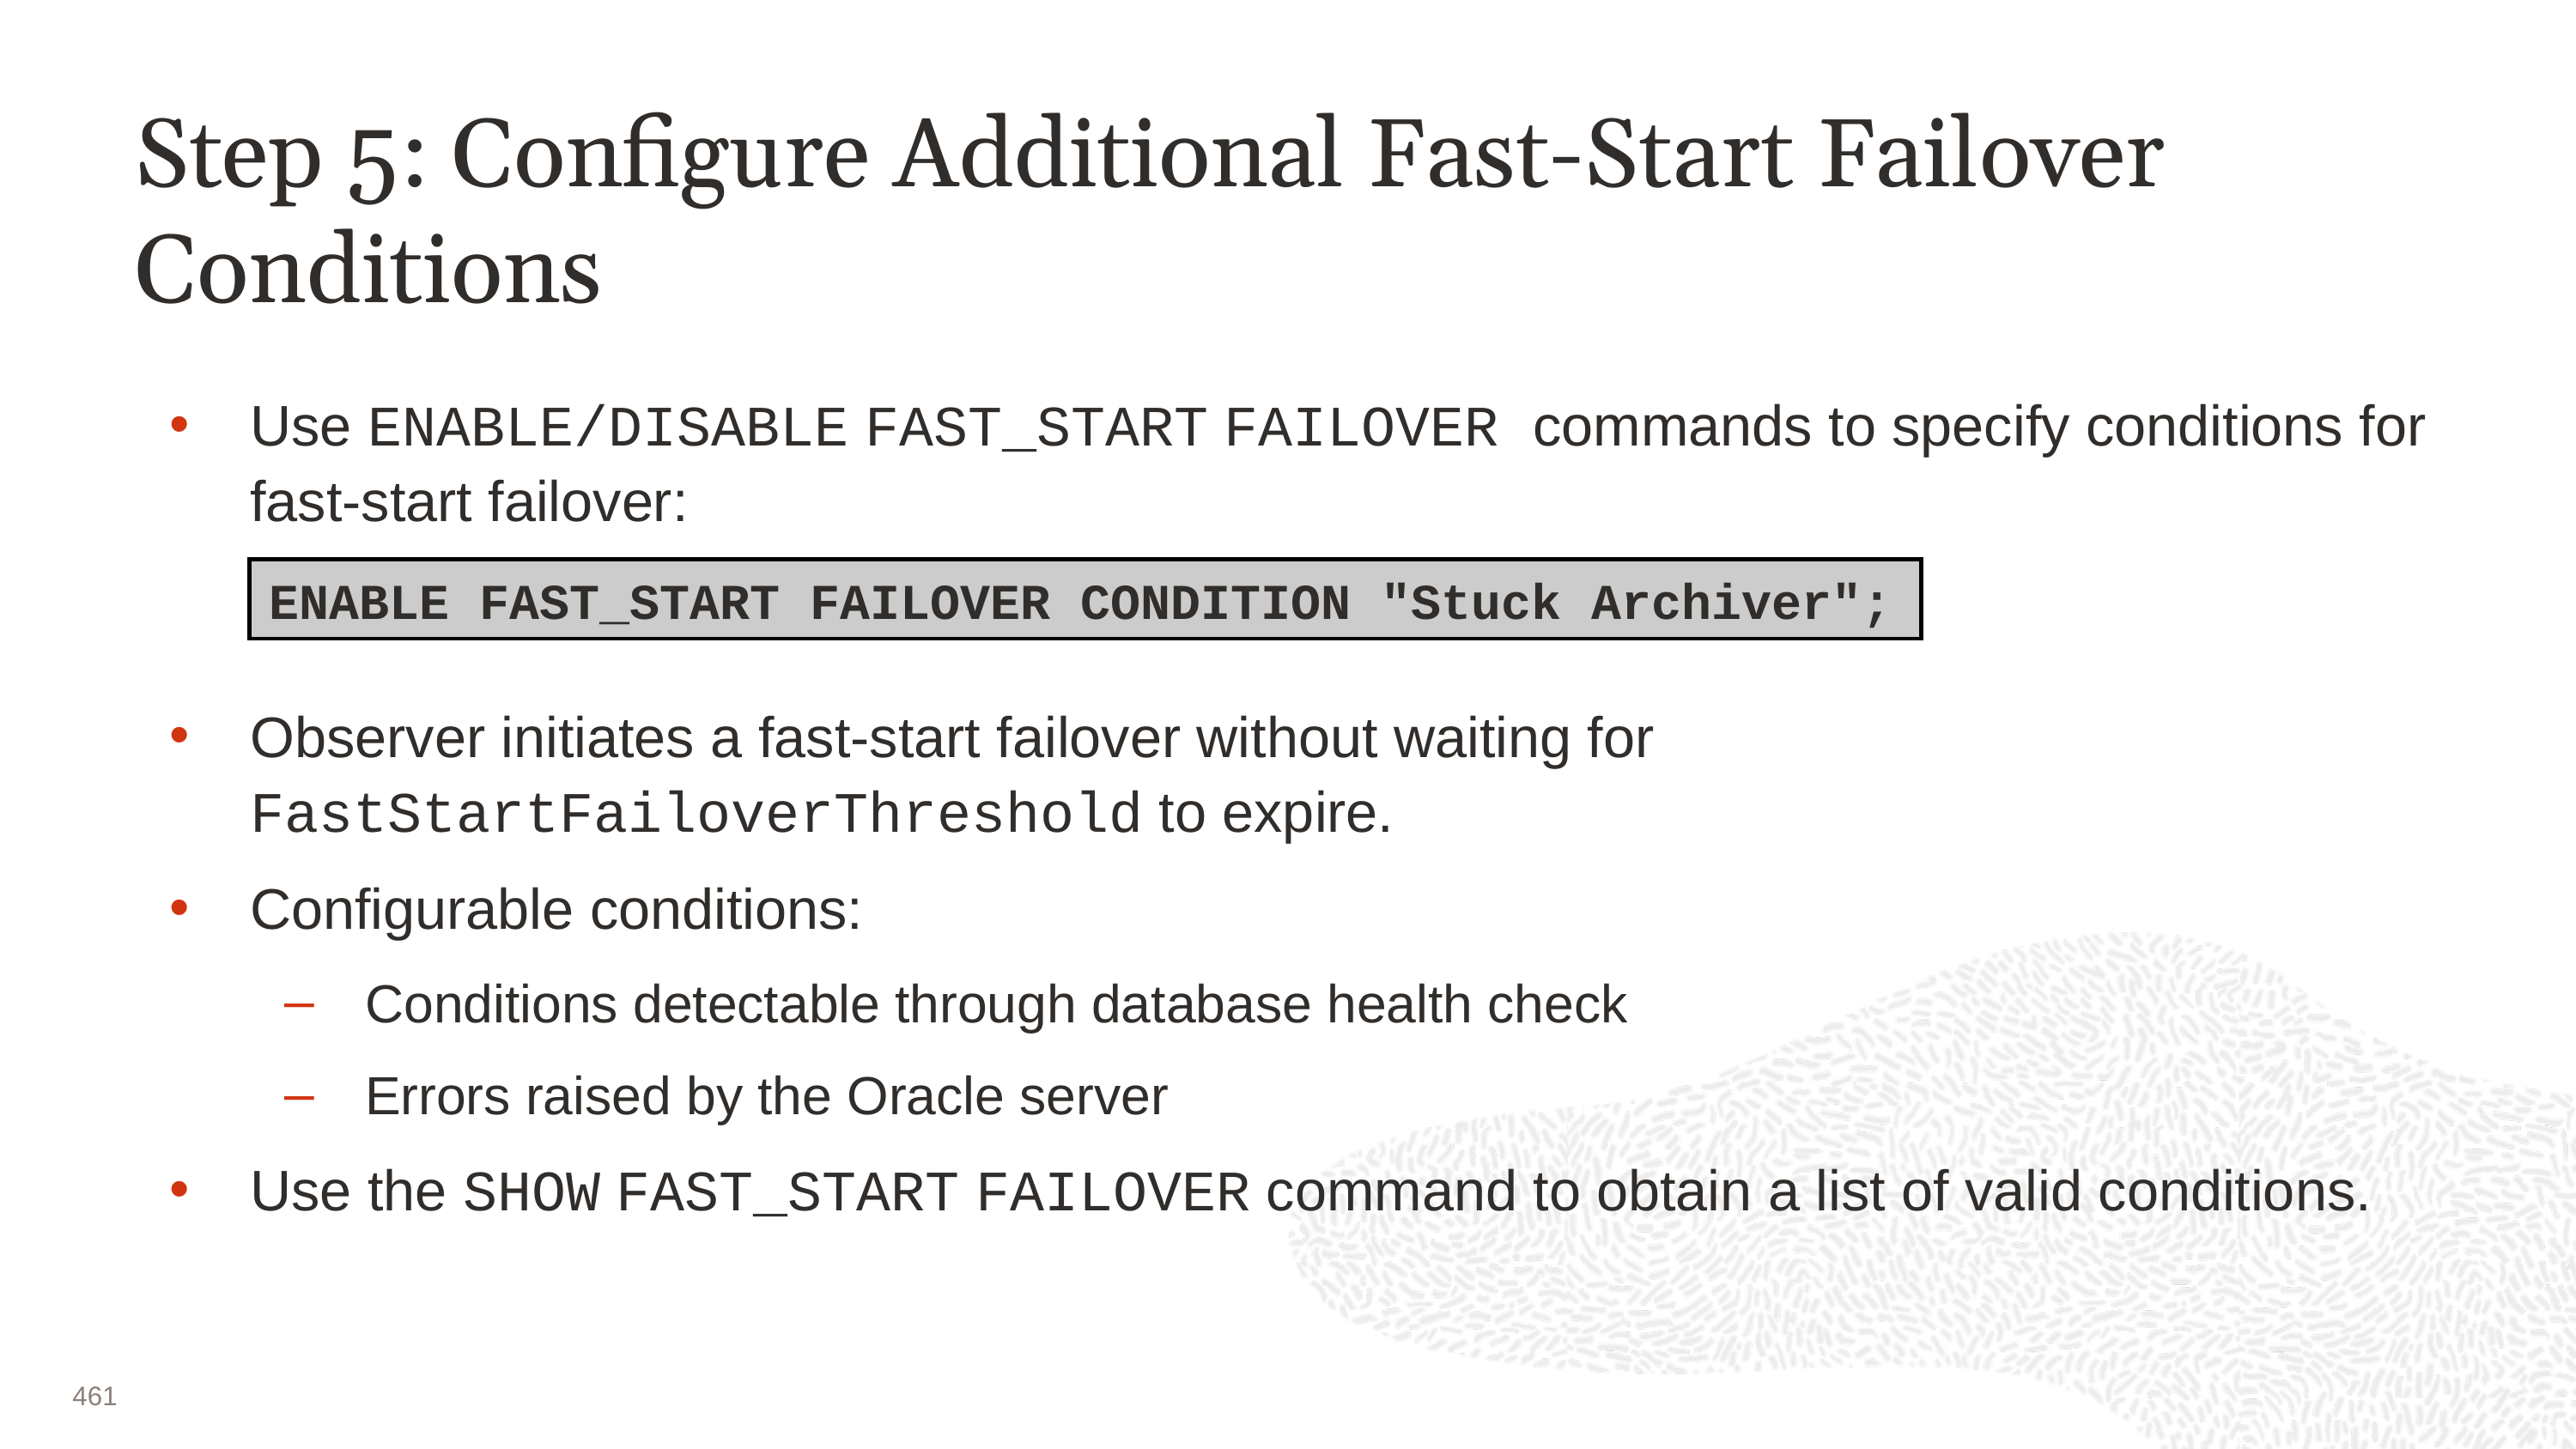

# Step 5: Configure Additional Fast-Start Failover Conditions
Use ENABLE/DISABLE FAST_START FAILOVER commands to specify conditions for fast-start failover:

Observer initiates a fast-start failover without waiting for FastStartFailoverThreshold to expire.
Configurable conditions:
Conditions detectable through database health check
Errors raised by the Oracle server
Use the SHOW FAST_START FAILOVER command to obtain a list of valid conditions.
ENABLE FAST_START FAILOVER CONDITION "Stuck Archiver";